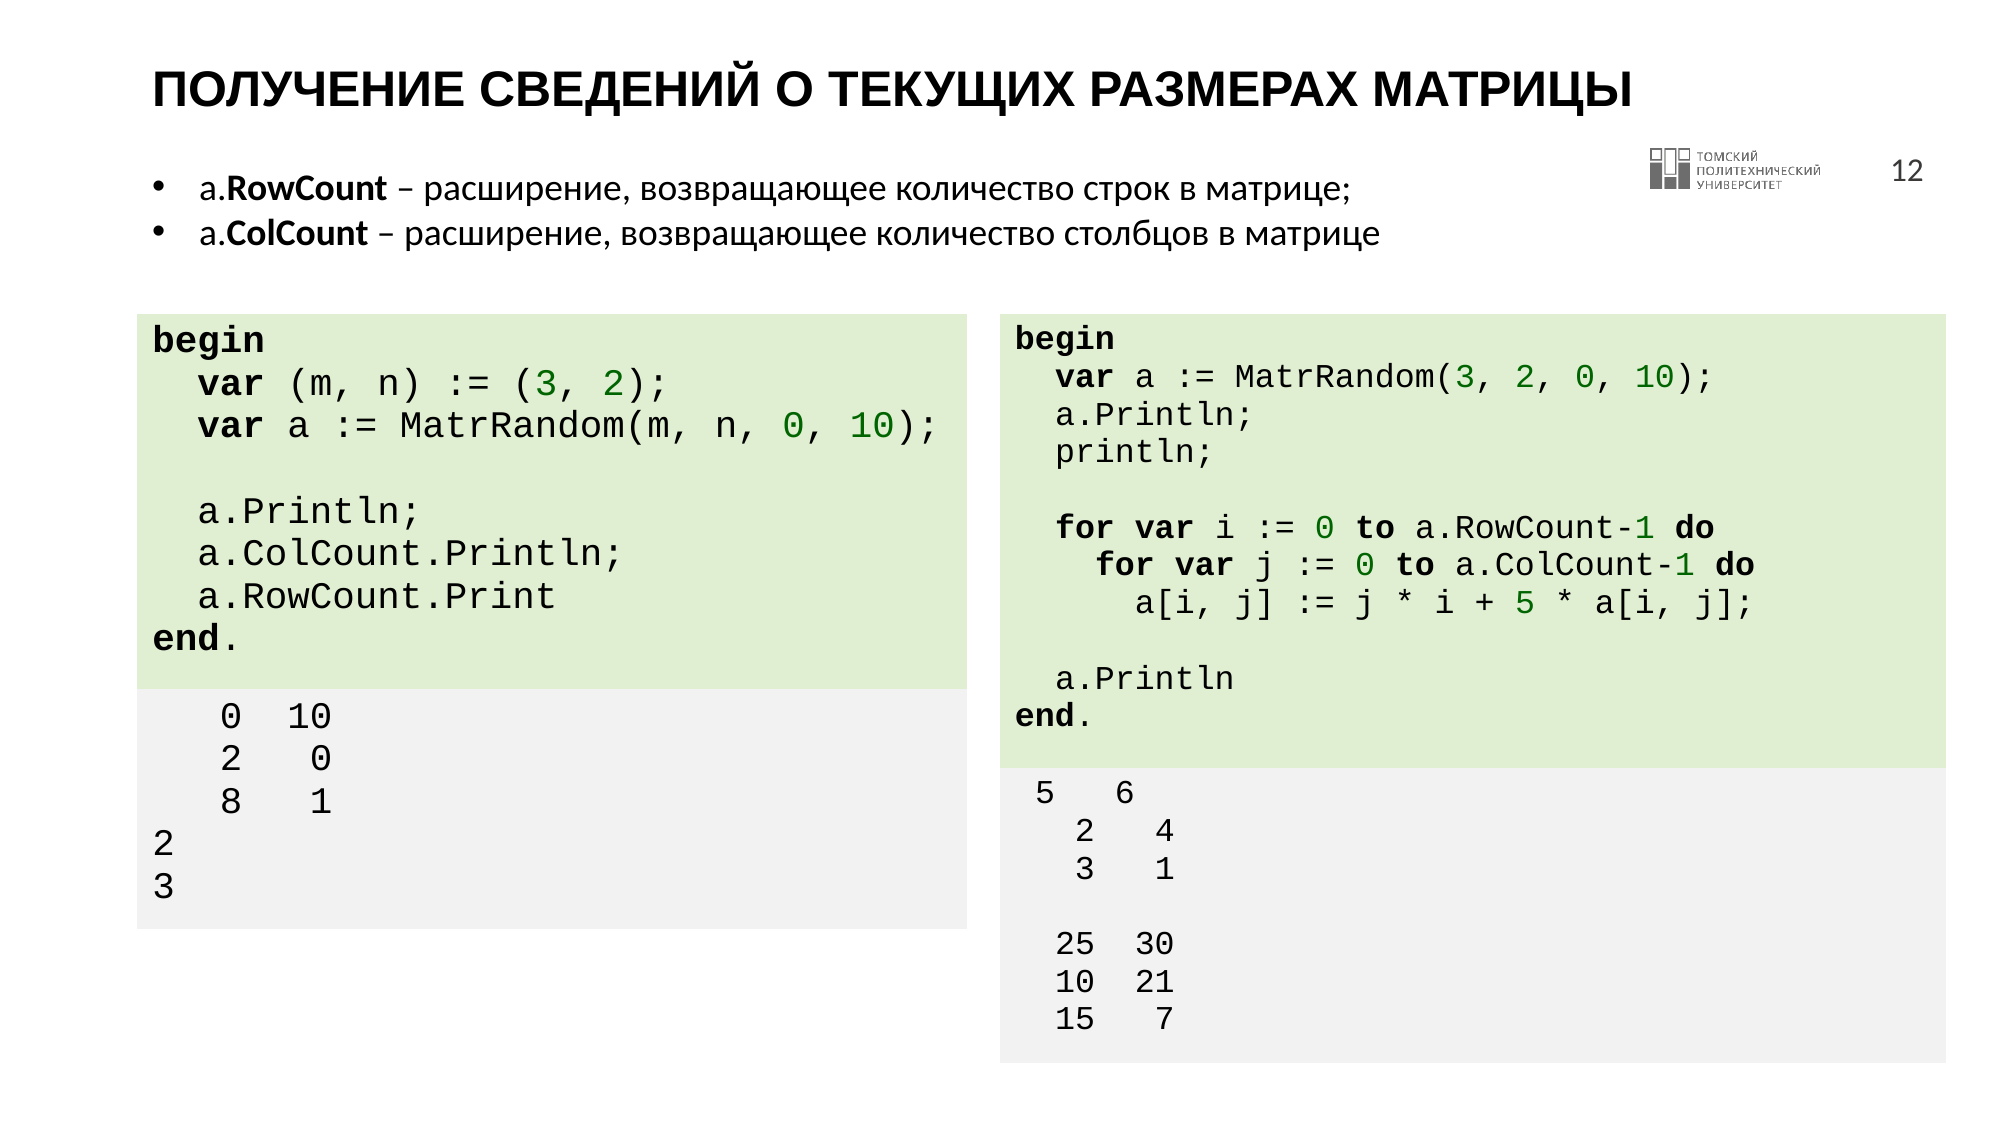

# ПОЛУЧЕНИЕ СВЕДЕНИЙ О ТЕКУЩИХ РАЗМЕРАХ МАТРИЦЫ
a.RowCount – расширение, возвращающее количество строк в матрице;
a.ColCount – расширение, возвращающее количество столбцов в матрице
| begin var (m, n) := (3, 2); var a := MatrRandom(m, n, 0, 10); a.Println; a.ColCount.Println; a.RowCount.Print end. |
| --- |
| 0 10 2 0 8 1 2 3 |
| begin var a := MatrRandom(3, 2, 0, 10); a.Println; println; for var i := 0 to a.RowCount-1 do for var j := 0 to a.ColCount-1 do a[i, j] := j \* i + 5 \* a[i, j]; a.Println end. |
| --- |
| 5 6 2 4 3 1 25 30 10 21 15 7 |